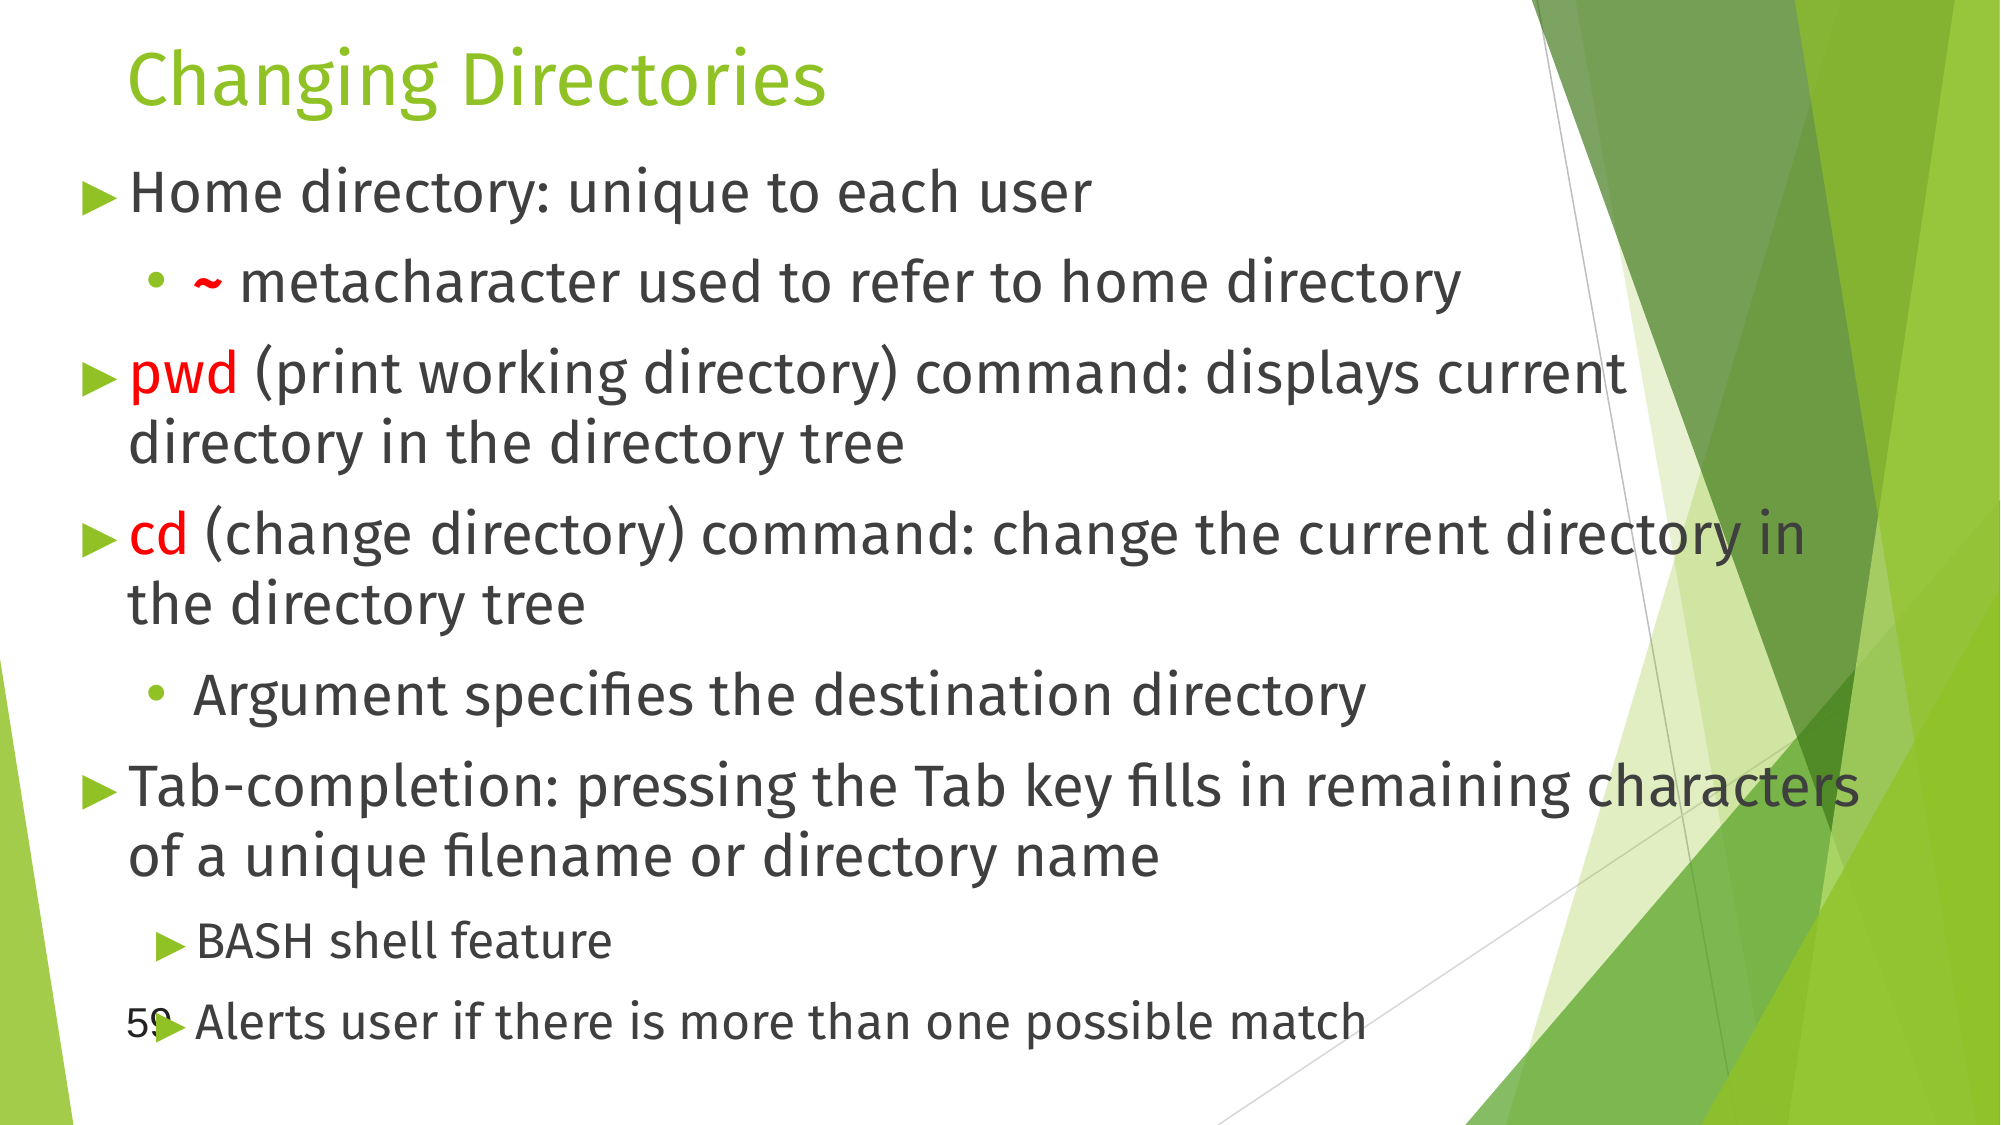

# Changing Directories
Home directory: unique to each user
~ metacharacter used to refer to home directory
pwd (print working directory) command: displays current directory in the directory tree
cd (change directory) command: change the current directory in the directory tree
Argument specifies the destination directory
Tab-completion: pressing the Tab key fills in remaining characters of a unique filename or directory name
BASH shell feature
Alerts user if there is more than one possible match

59